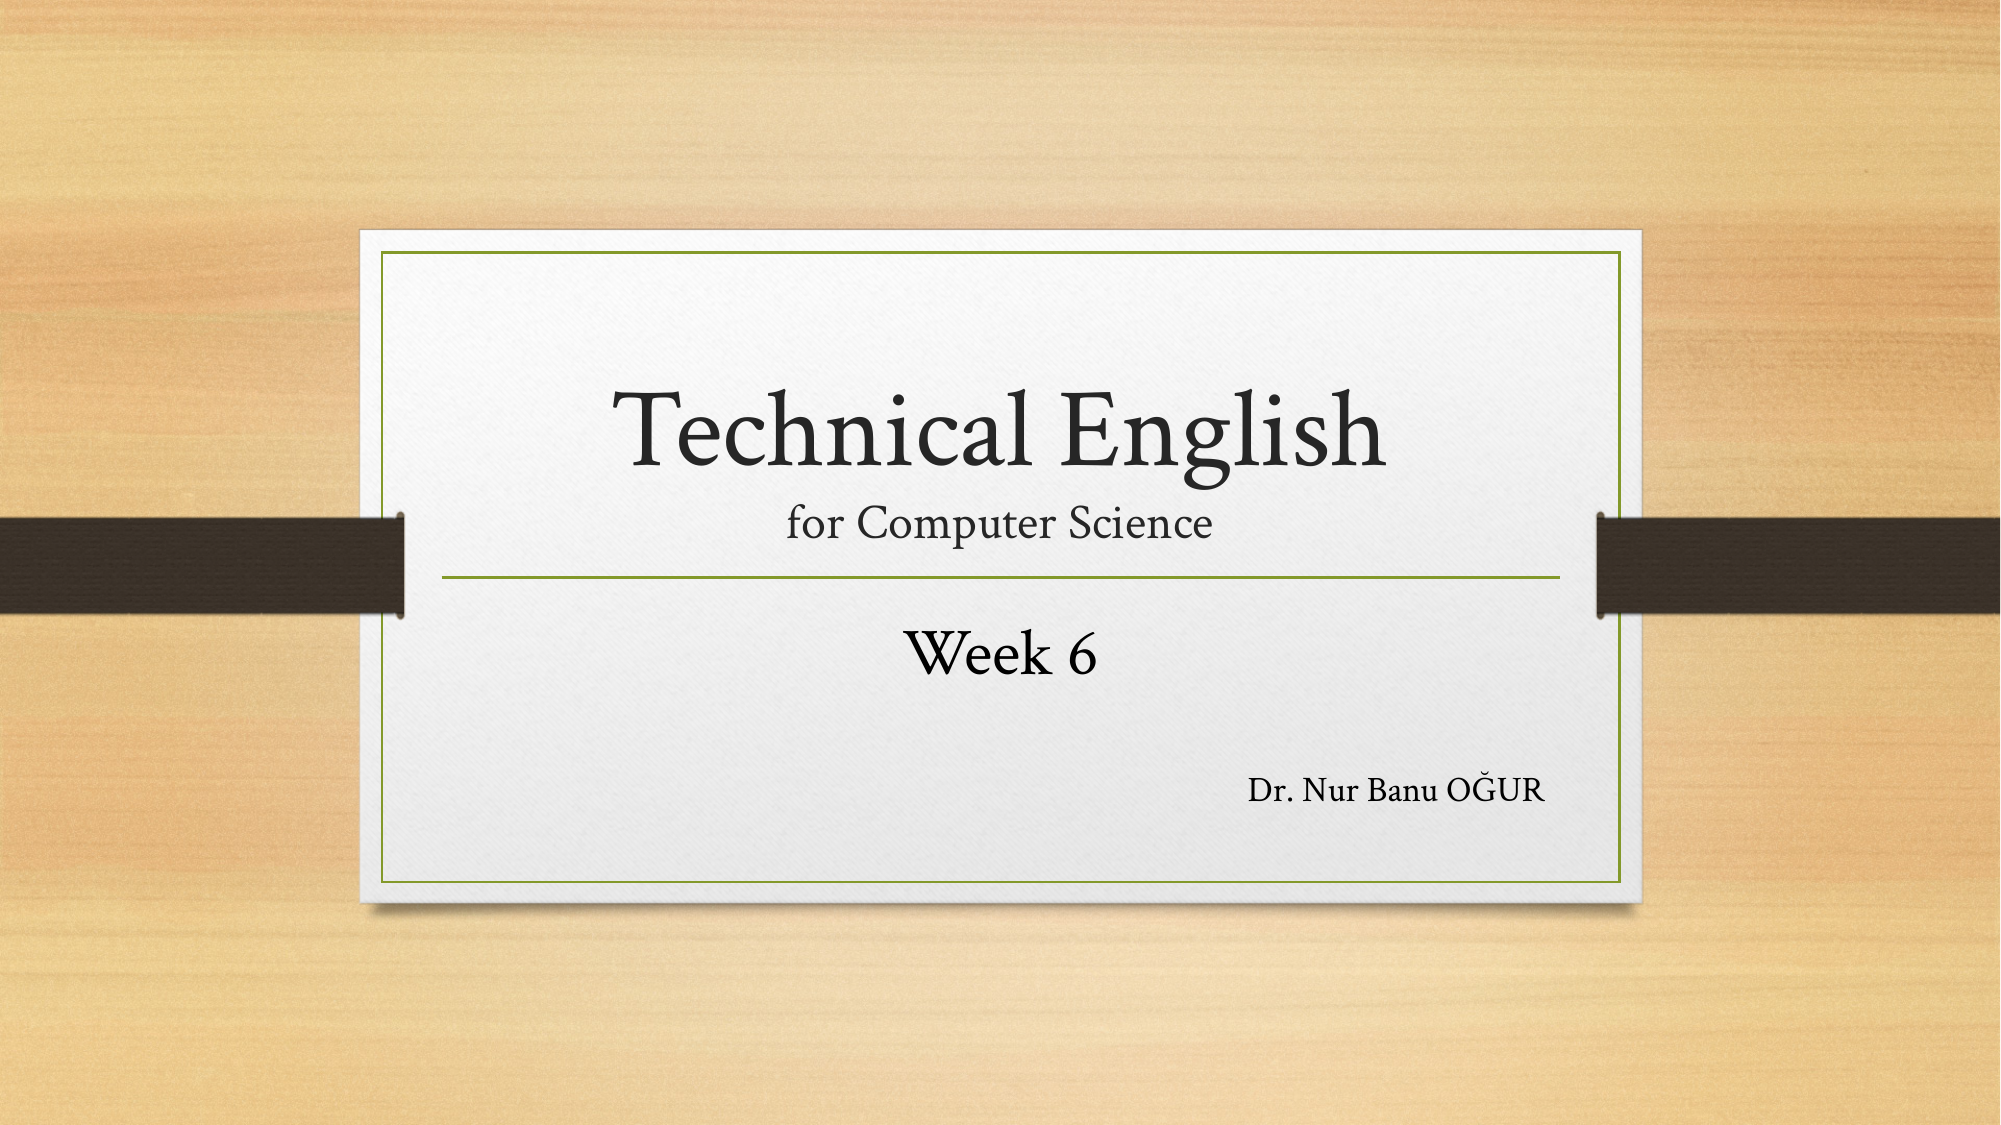

# Technical English for Computer Science
Week 6

Dr. Nur Banu OĞUR